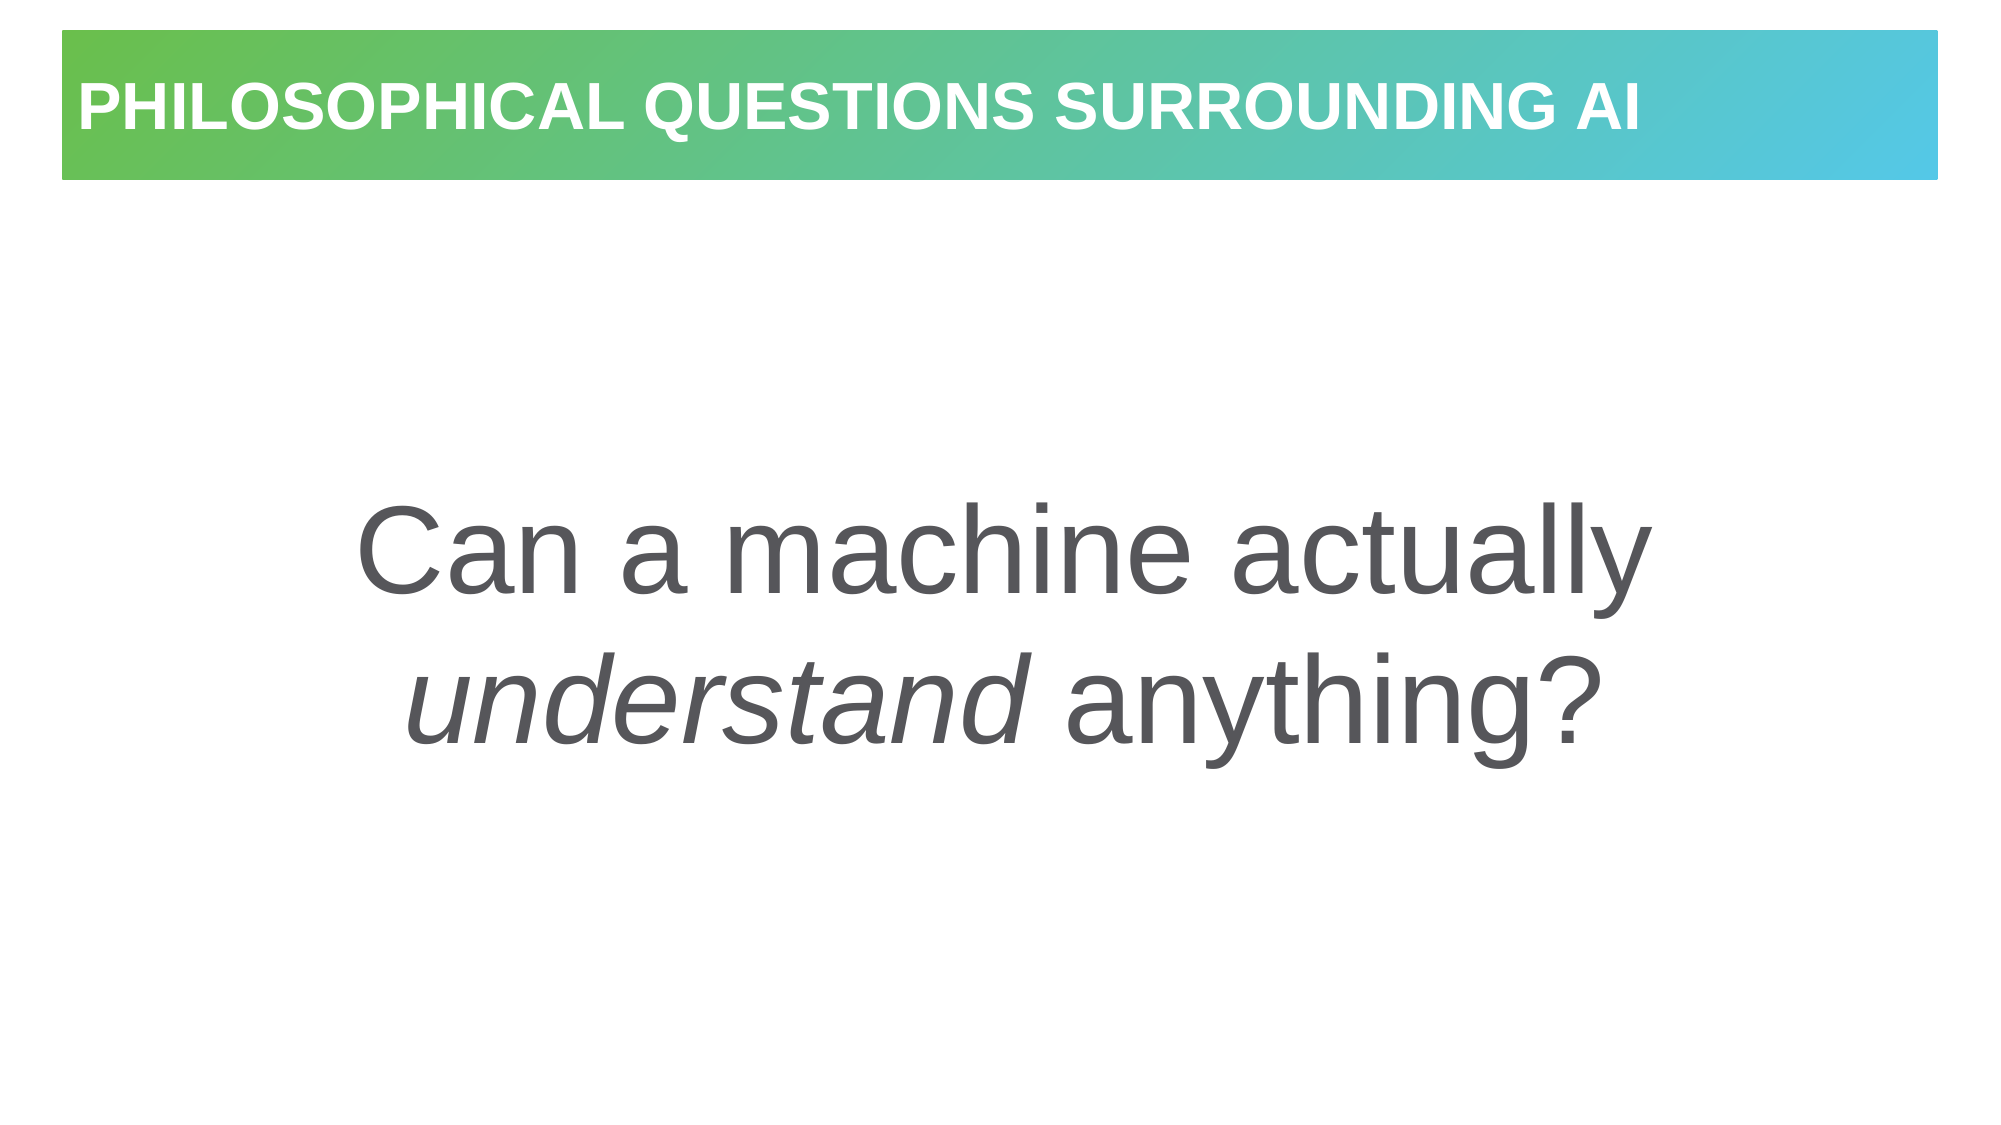

# Philosophical questions surrounding AI
Can a machine actually understand anything?